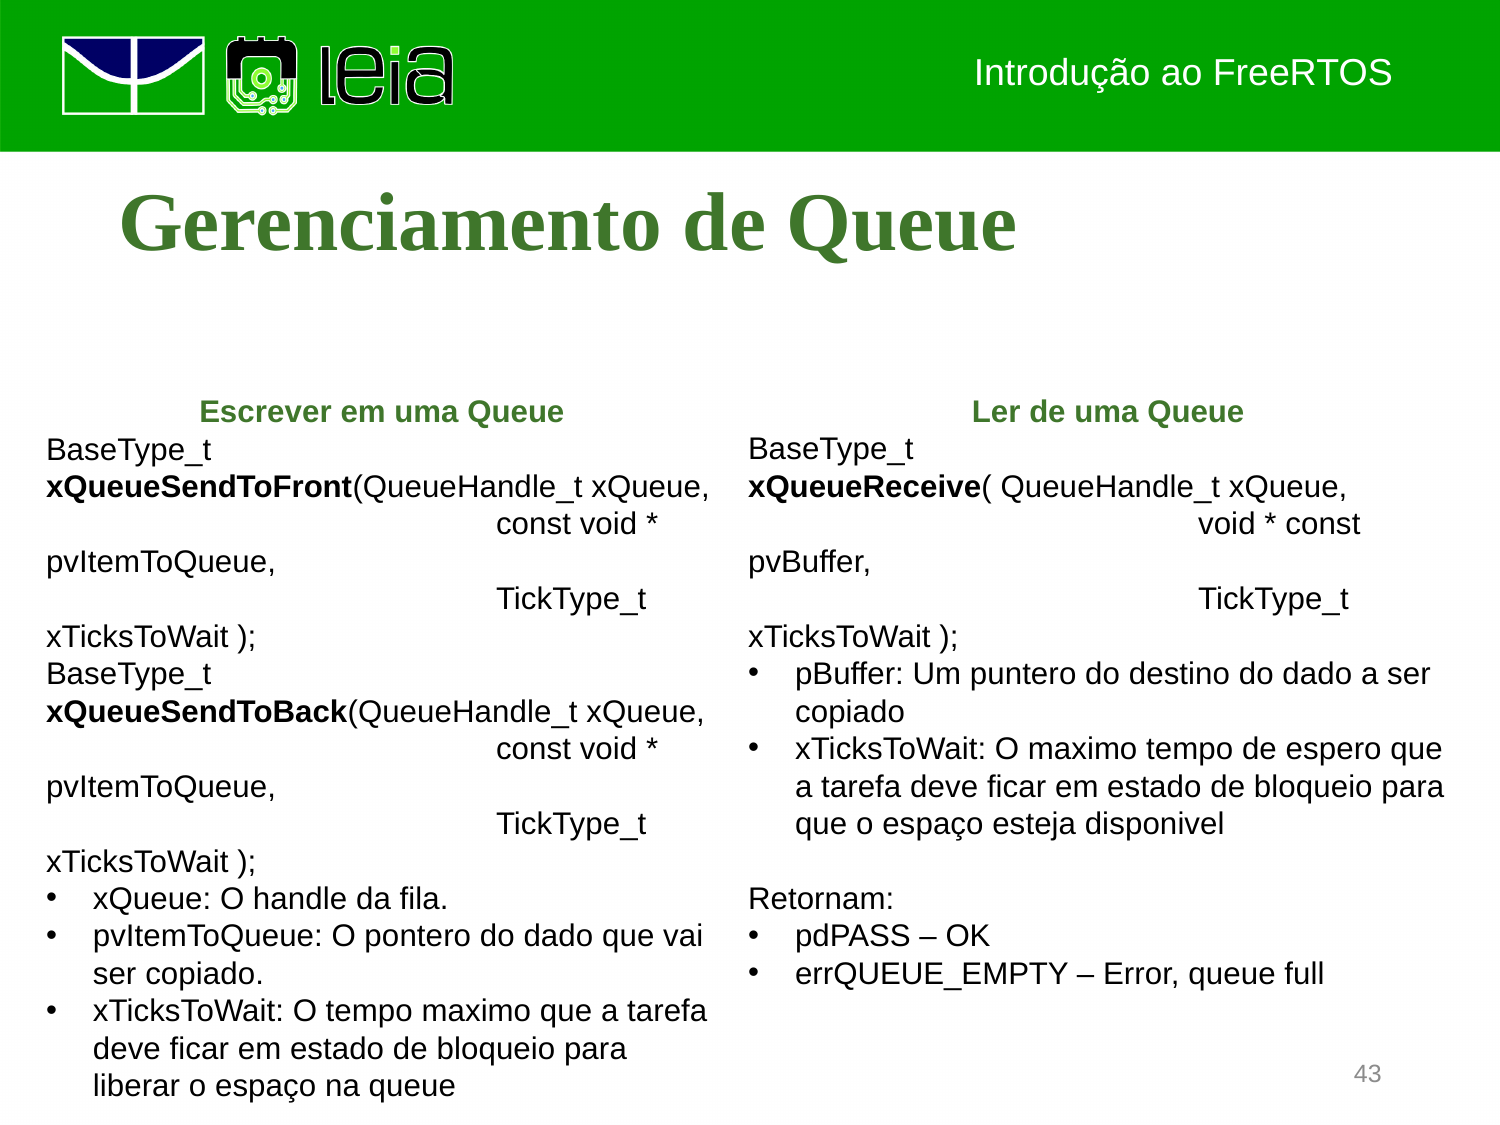

Introdução ao FreeRTOS
# Gerenciamento de Queue
Escrever em uma Queue
BaseType_t xQueueSendToFront(QueueHandle_t xQueue,
			const void * pvItemToQueue,
			TickType_t xTicksToWait );
BaseType_t xQueueSendToBack(QueueHandle_t xQueue,
			const void * pvItemToQueue,
			TickType_t xTicksToWait );
xQueue: O handle da fila.
pvItemToQueue: O pontero do dado que vai ser copiado.
xTicksToWait: O tempo maximo que a tarefa deve ficar em estado de bloqueio para liberar o espaço na queue
Ler de uma Queue
BaseType_t
xQueueReceive( QueueHandle_t xQueue,
			void * const pvBuffer,
			TickType_t xTicksToWait );
pBuffer: Um puntero do destino do dado a ser copiado
xTicksToWait: O maximo tempo de espero que a tarefa deve ficar em estado de bloqueio para que o espaço esteja disponivel

Retornam:
pdPASS – OK
errQUEUE_EMPTY – Error, queue full

43